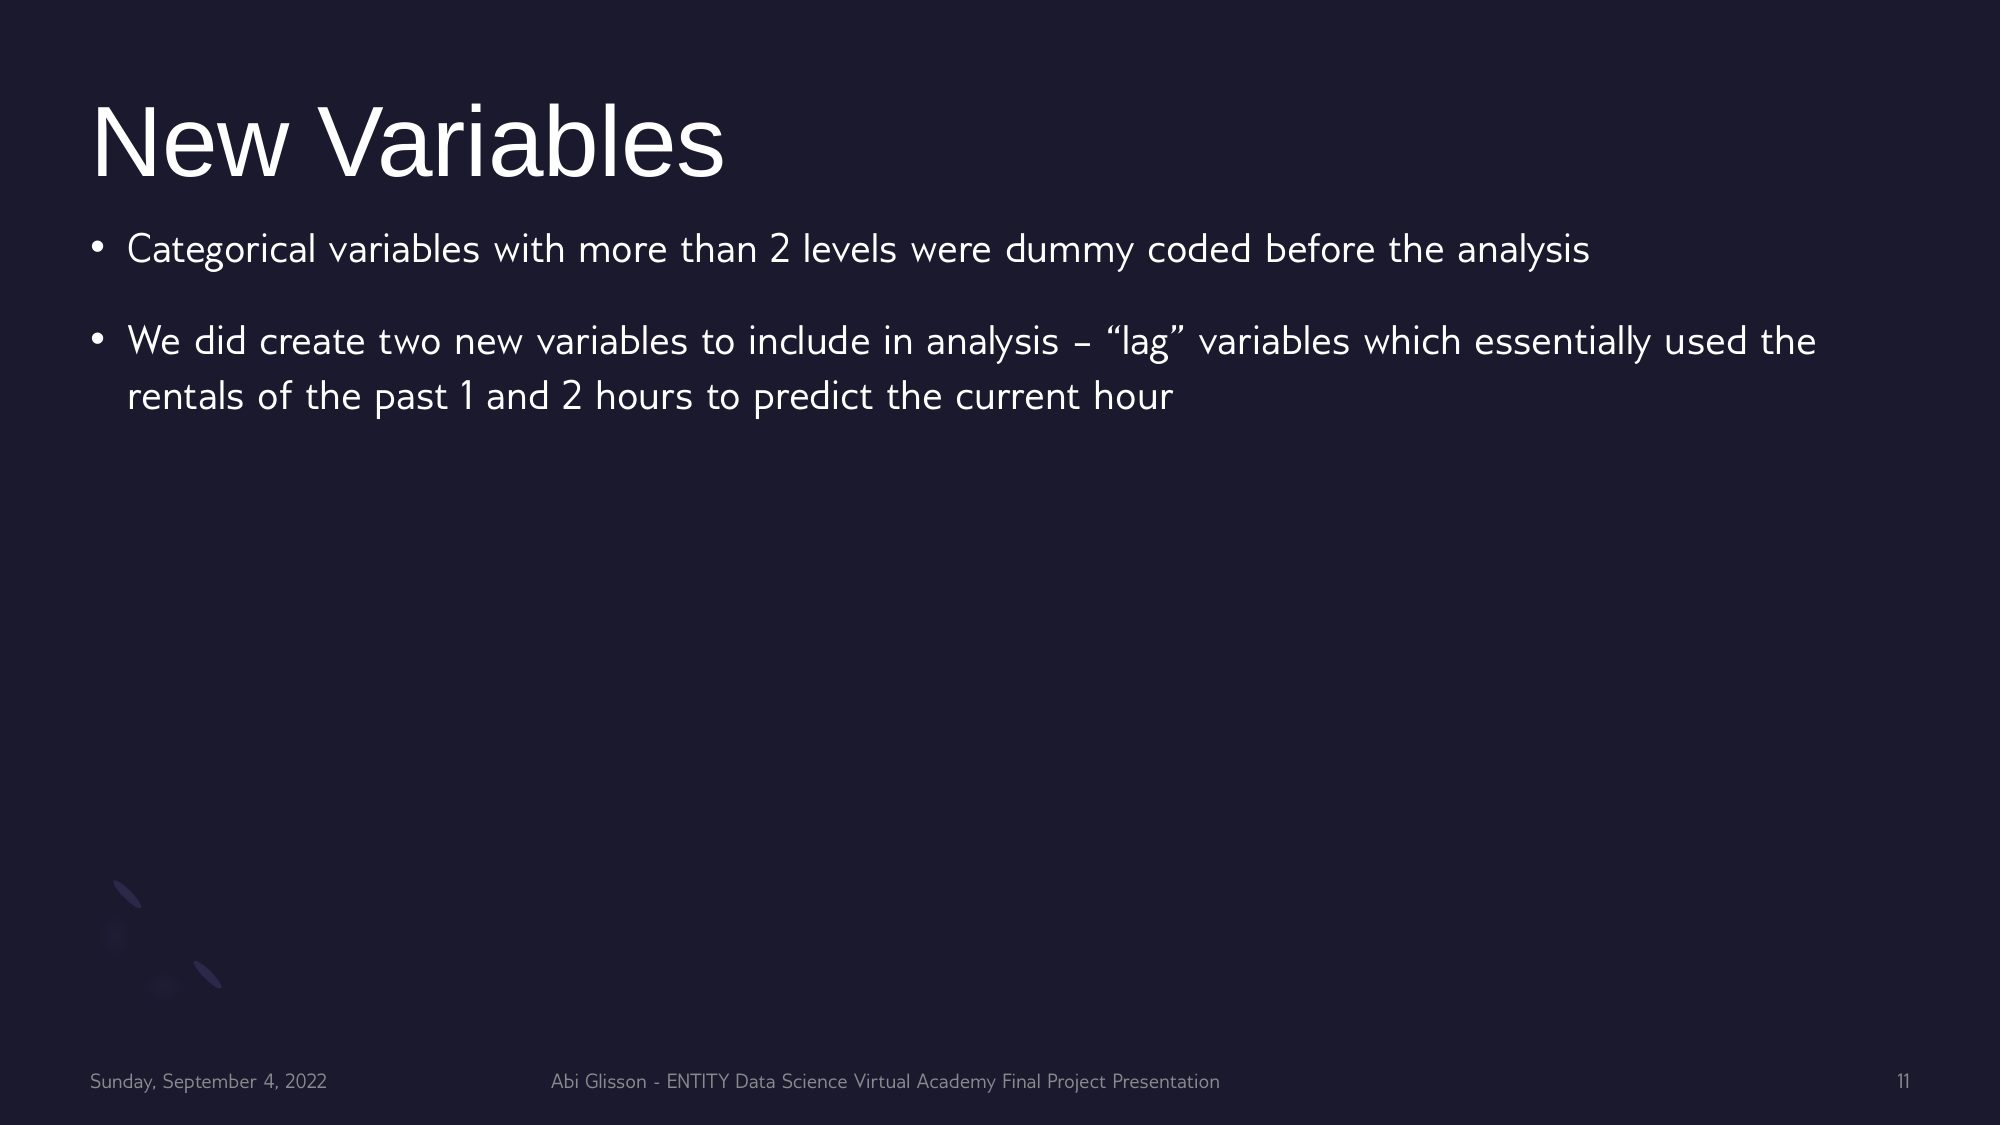

# New Variables
Categorical variables with more than 2 levels were dummy coded before the analysis
We did create two new variables to include in analysis – “lag” variables which essentially used the rentals of the past 1 and 2 hours to predict the current hour
Sunday, September 4, 2022
Abi Glisson - ENTITY Data Science Virtual Academy Final Project Presentation
11